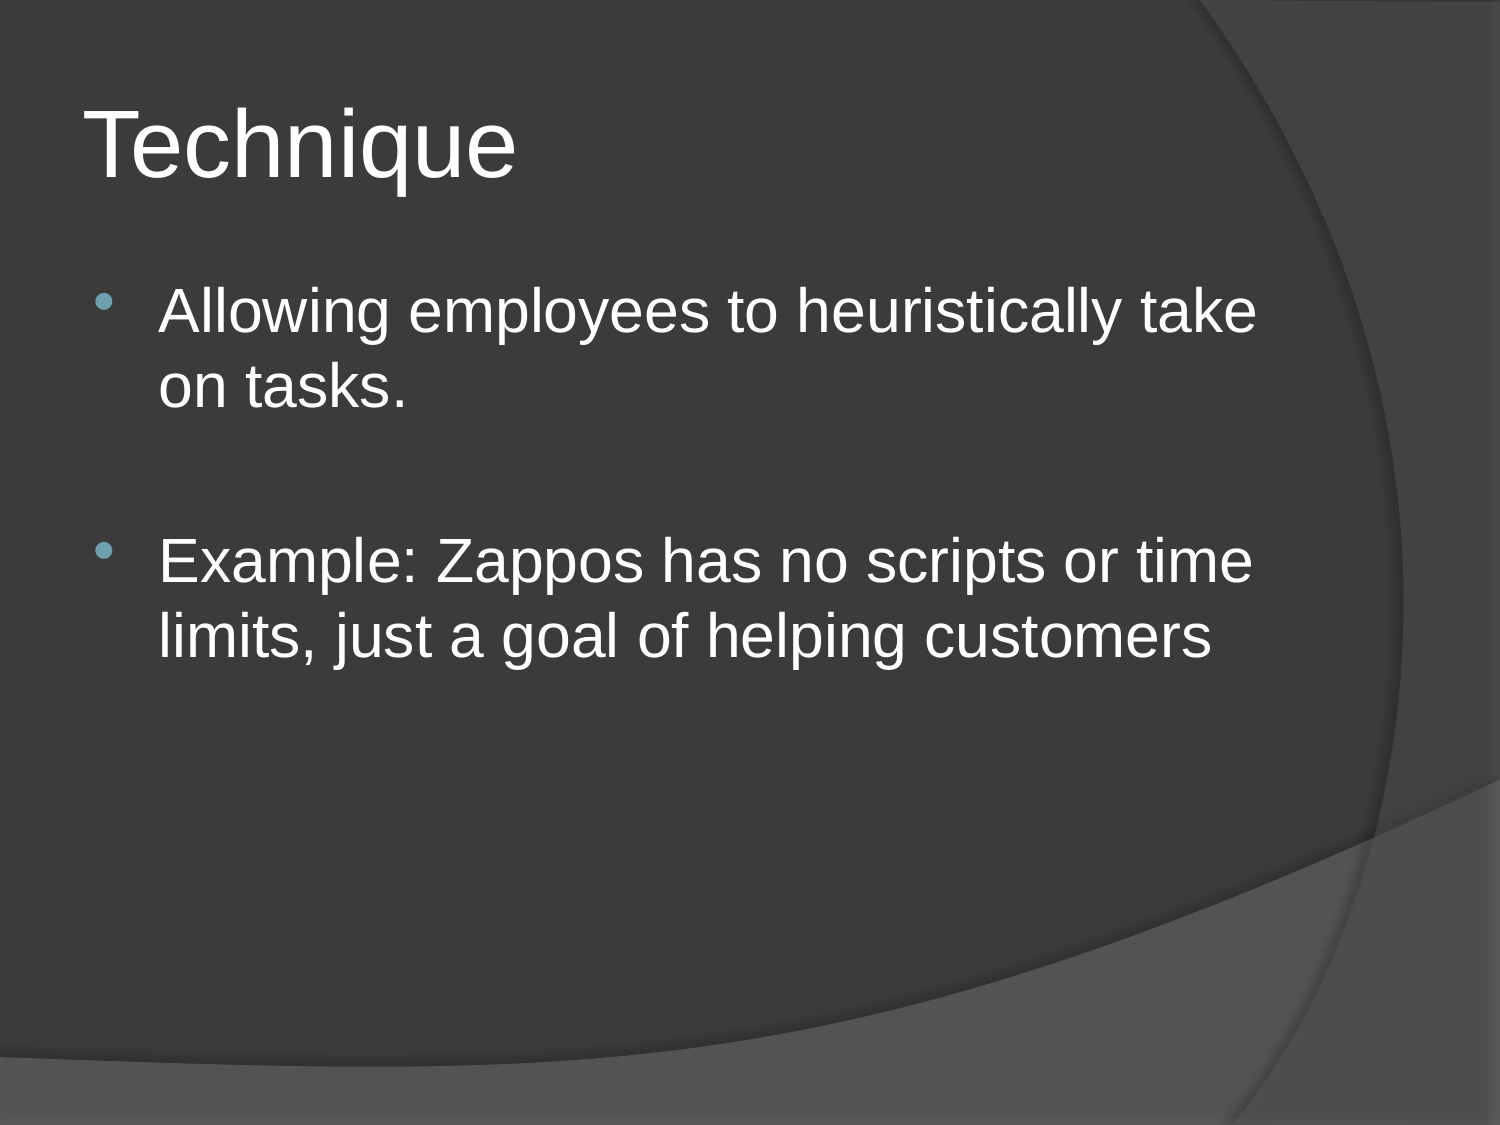

# Technique
Allowing employees to heuristically take on tasks.

Example: Zappos has no scripts or time limits, just a goal of helping customers